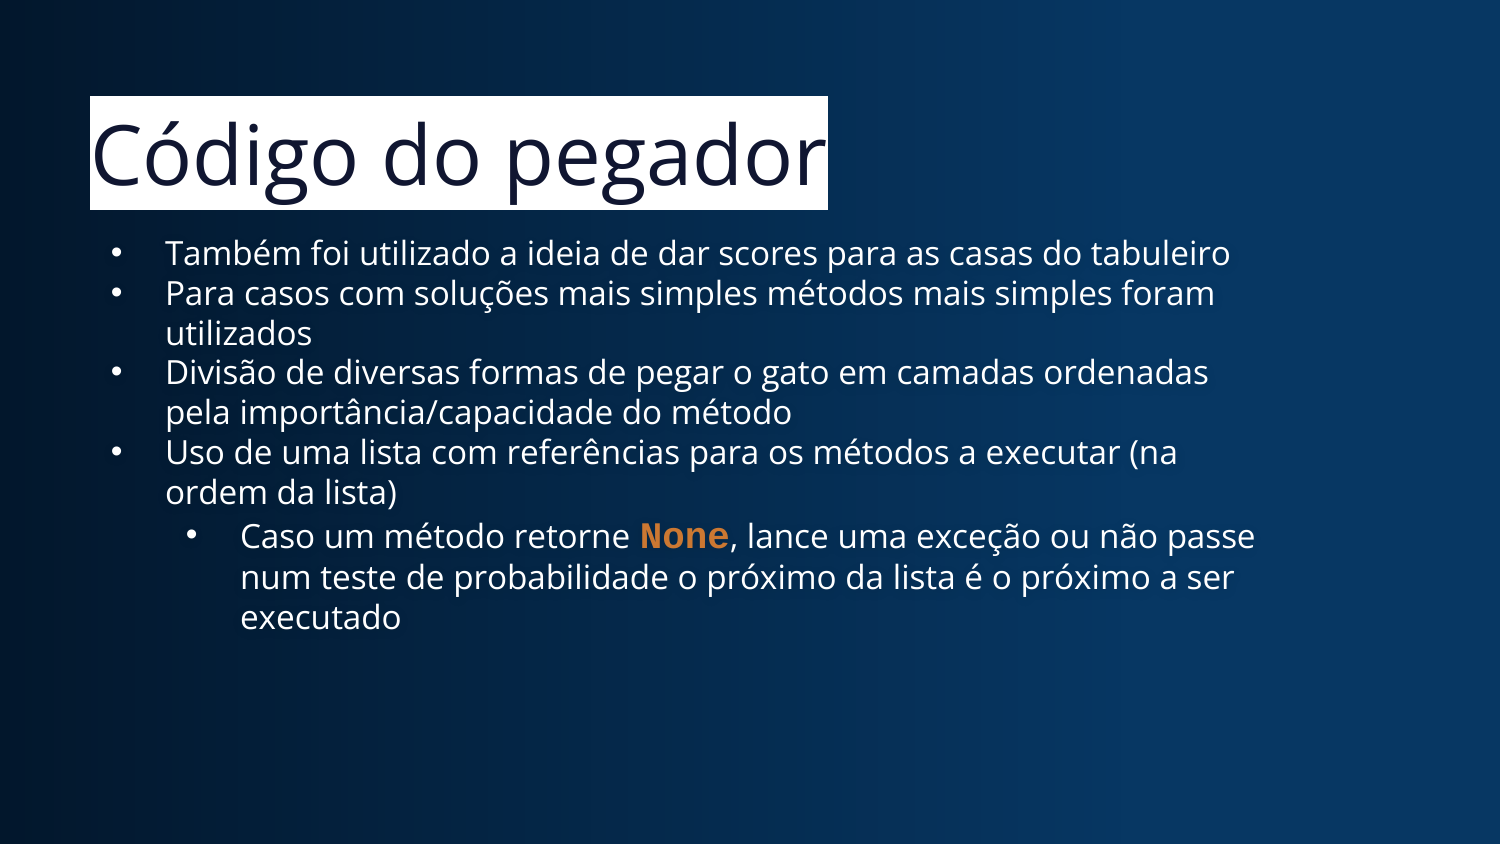

# Código do pegador
Também foi utilizado a ideia de dar scores para as casas do tabuleiro
Para casos com soluções mais simples métodos mais simples foram utilizados
Divisão de diversas formas de pegar o gato em camadas ordenadas pela importância/capacidade do método
Uso de uma lista com referências para os métodos a executar (na ordem da lista)
Caso um método retorne None, lance uma exceção ou não passe num teste de probabilidade o próximo da lista é o próximo a ser executado